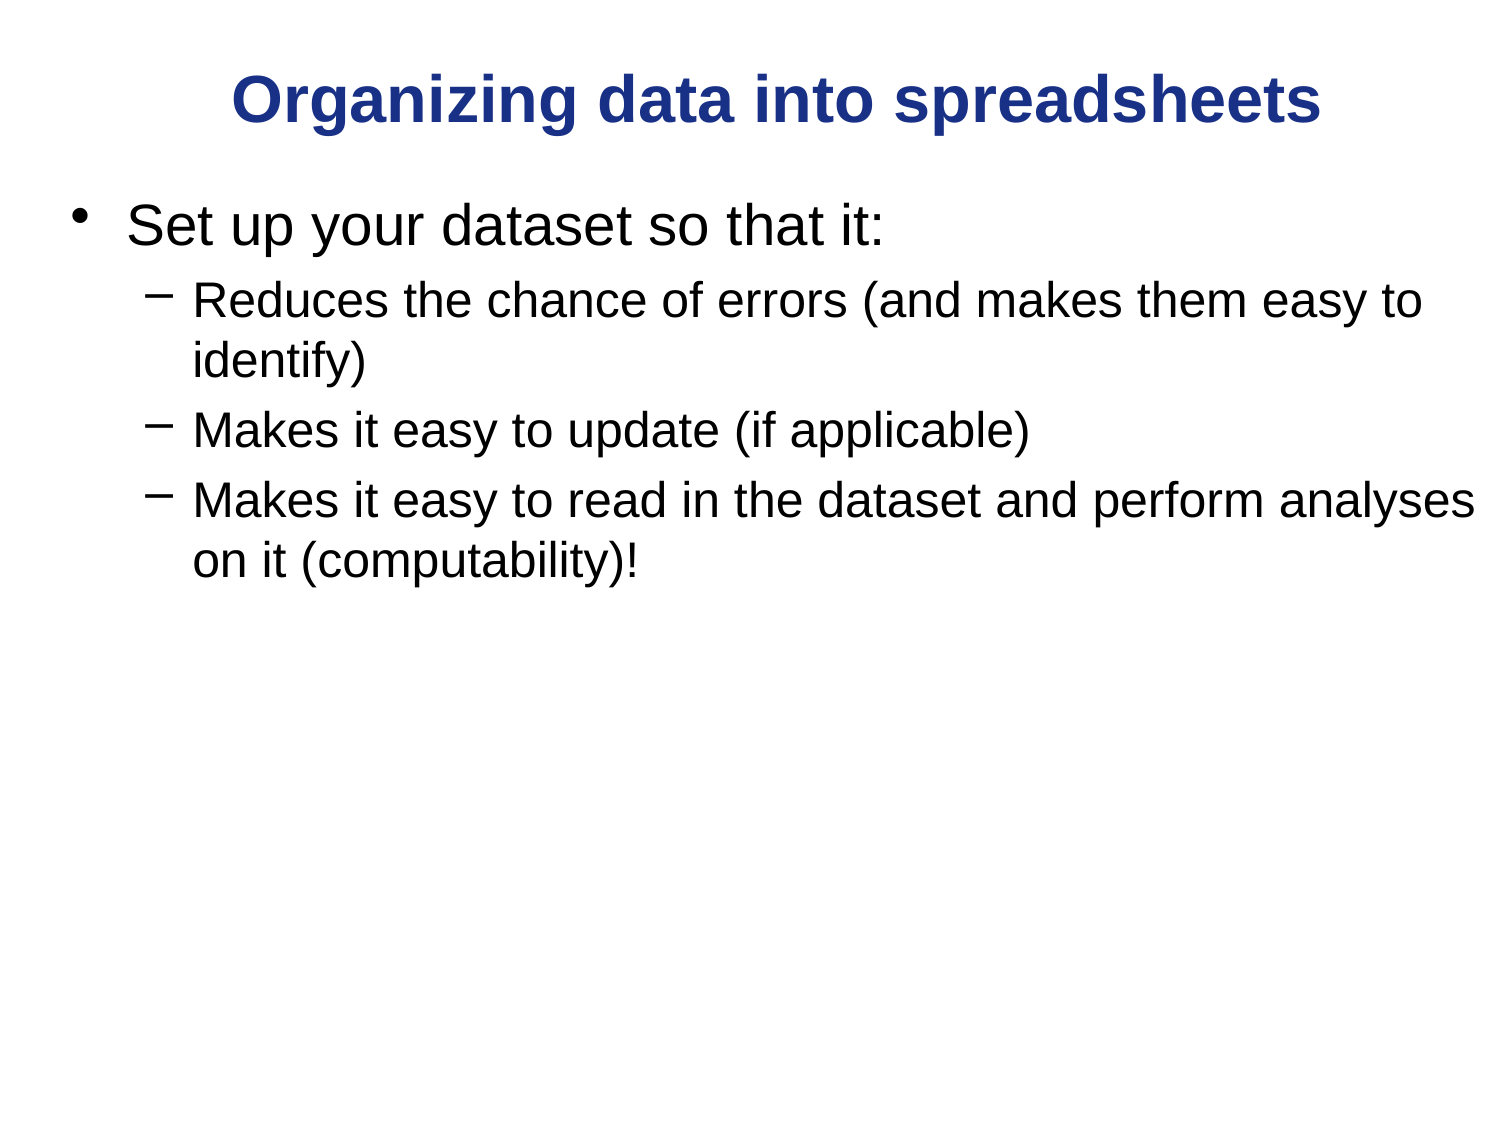

# Organizing data into spreadsheets

Set up your dataset so that it:
Reduces the chance of errors (and makes them easy to identify)
Makes it easy to update (if applicable)
Makes it easy to read in the dataset and perform analyses on it (computability)!